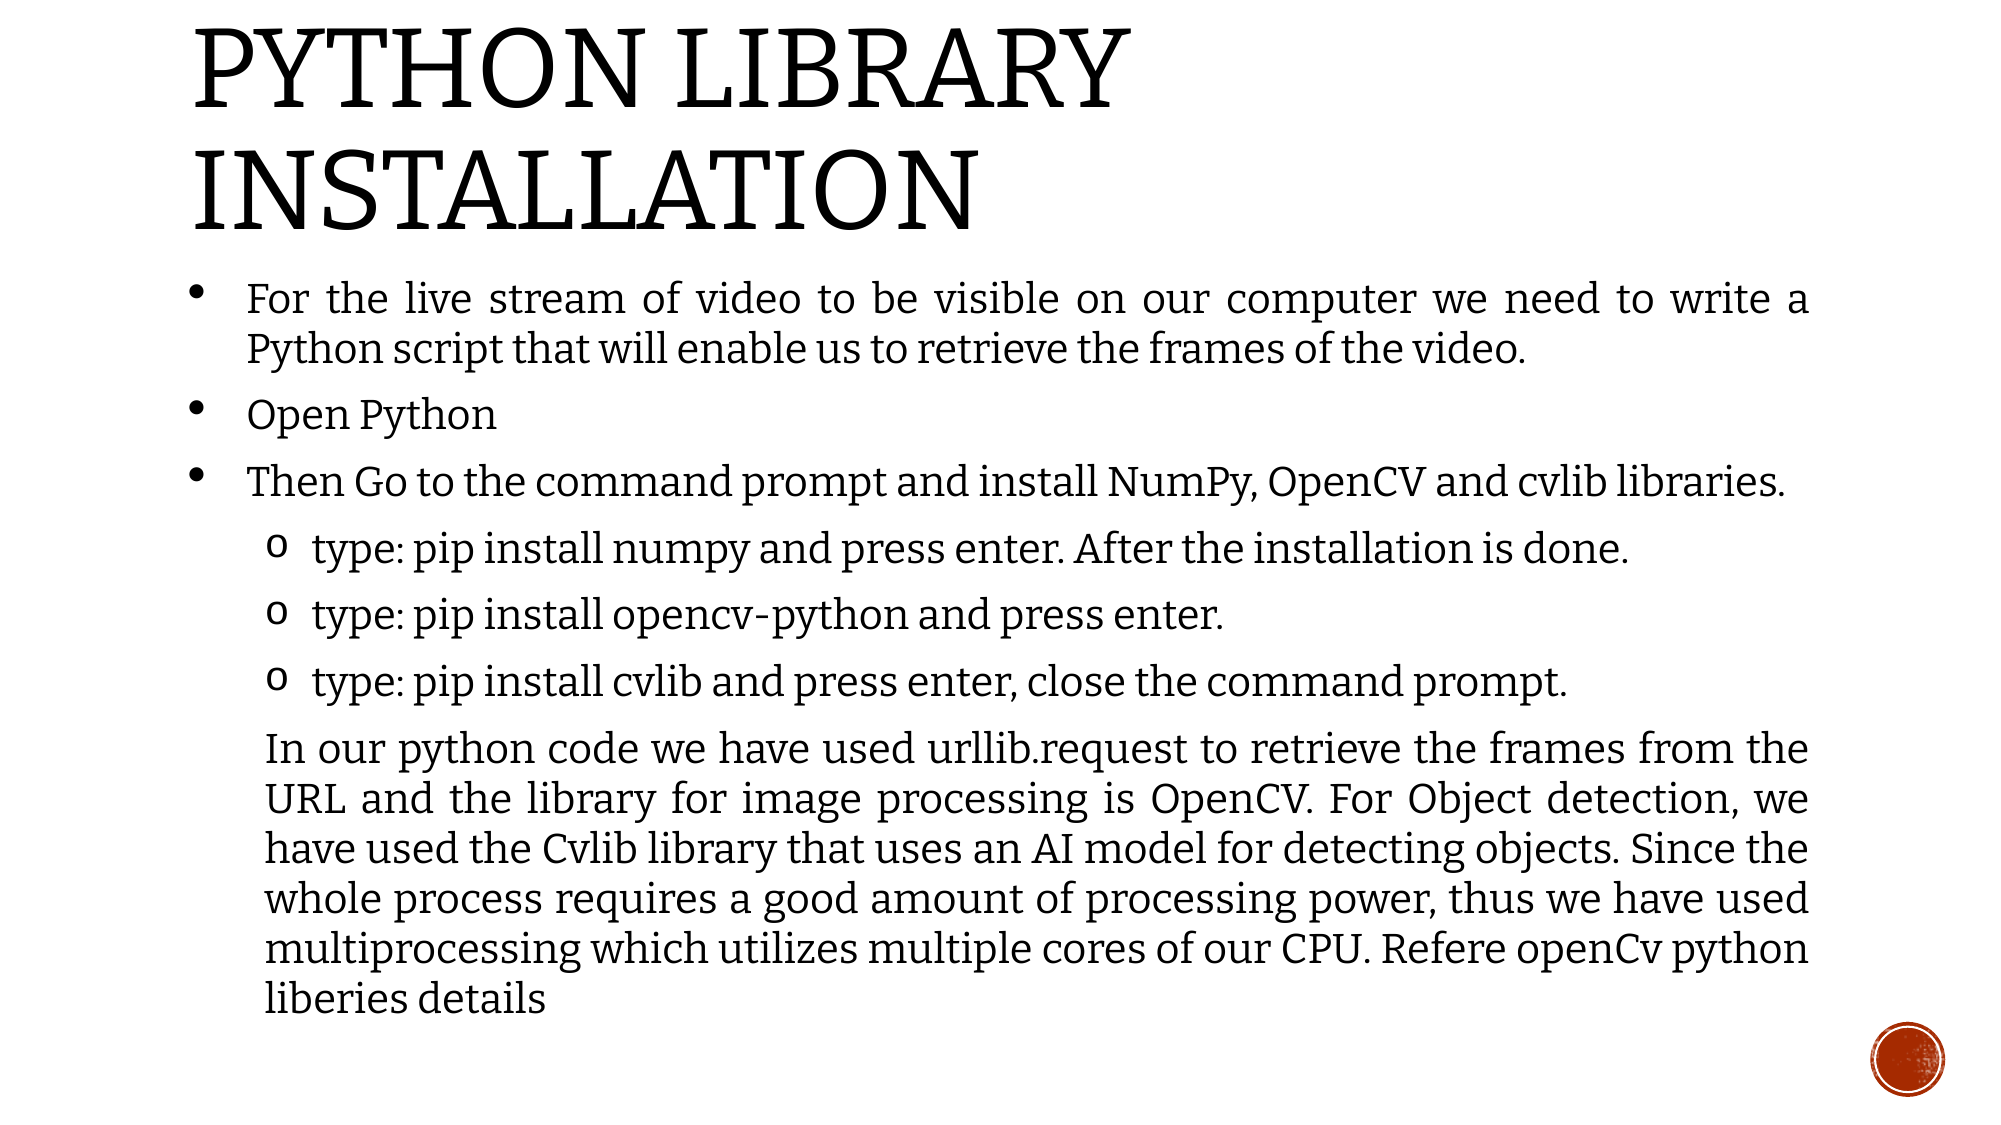

# Python Library Installation
For the live stream of video to be visible on our computer we need to write a Python script that will enable us to retrieve the frames of the video.
Open Python
Then Go to the command prompt and install NumPy, OpenCV and cvlib libraries.
type: pip install numpy and press enter. After the installation is done.
type: pip install opencv-python and press enter.
type: pip install cvlib and press enter, close the command prompt.
In our python code we have used urllib.request to retrieve the frames from the URL and the library for image processing is OpenCV. For Object detection, we have used the Cvlib library that uses an AI model for detecting objects. Since the whole process requires a good amount of processing power, thus we have used multiprocessing which utilizes multiple cores of our CPU. Refere openCv python liberies details